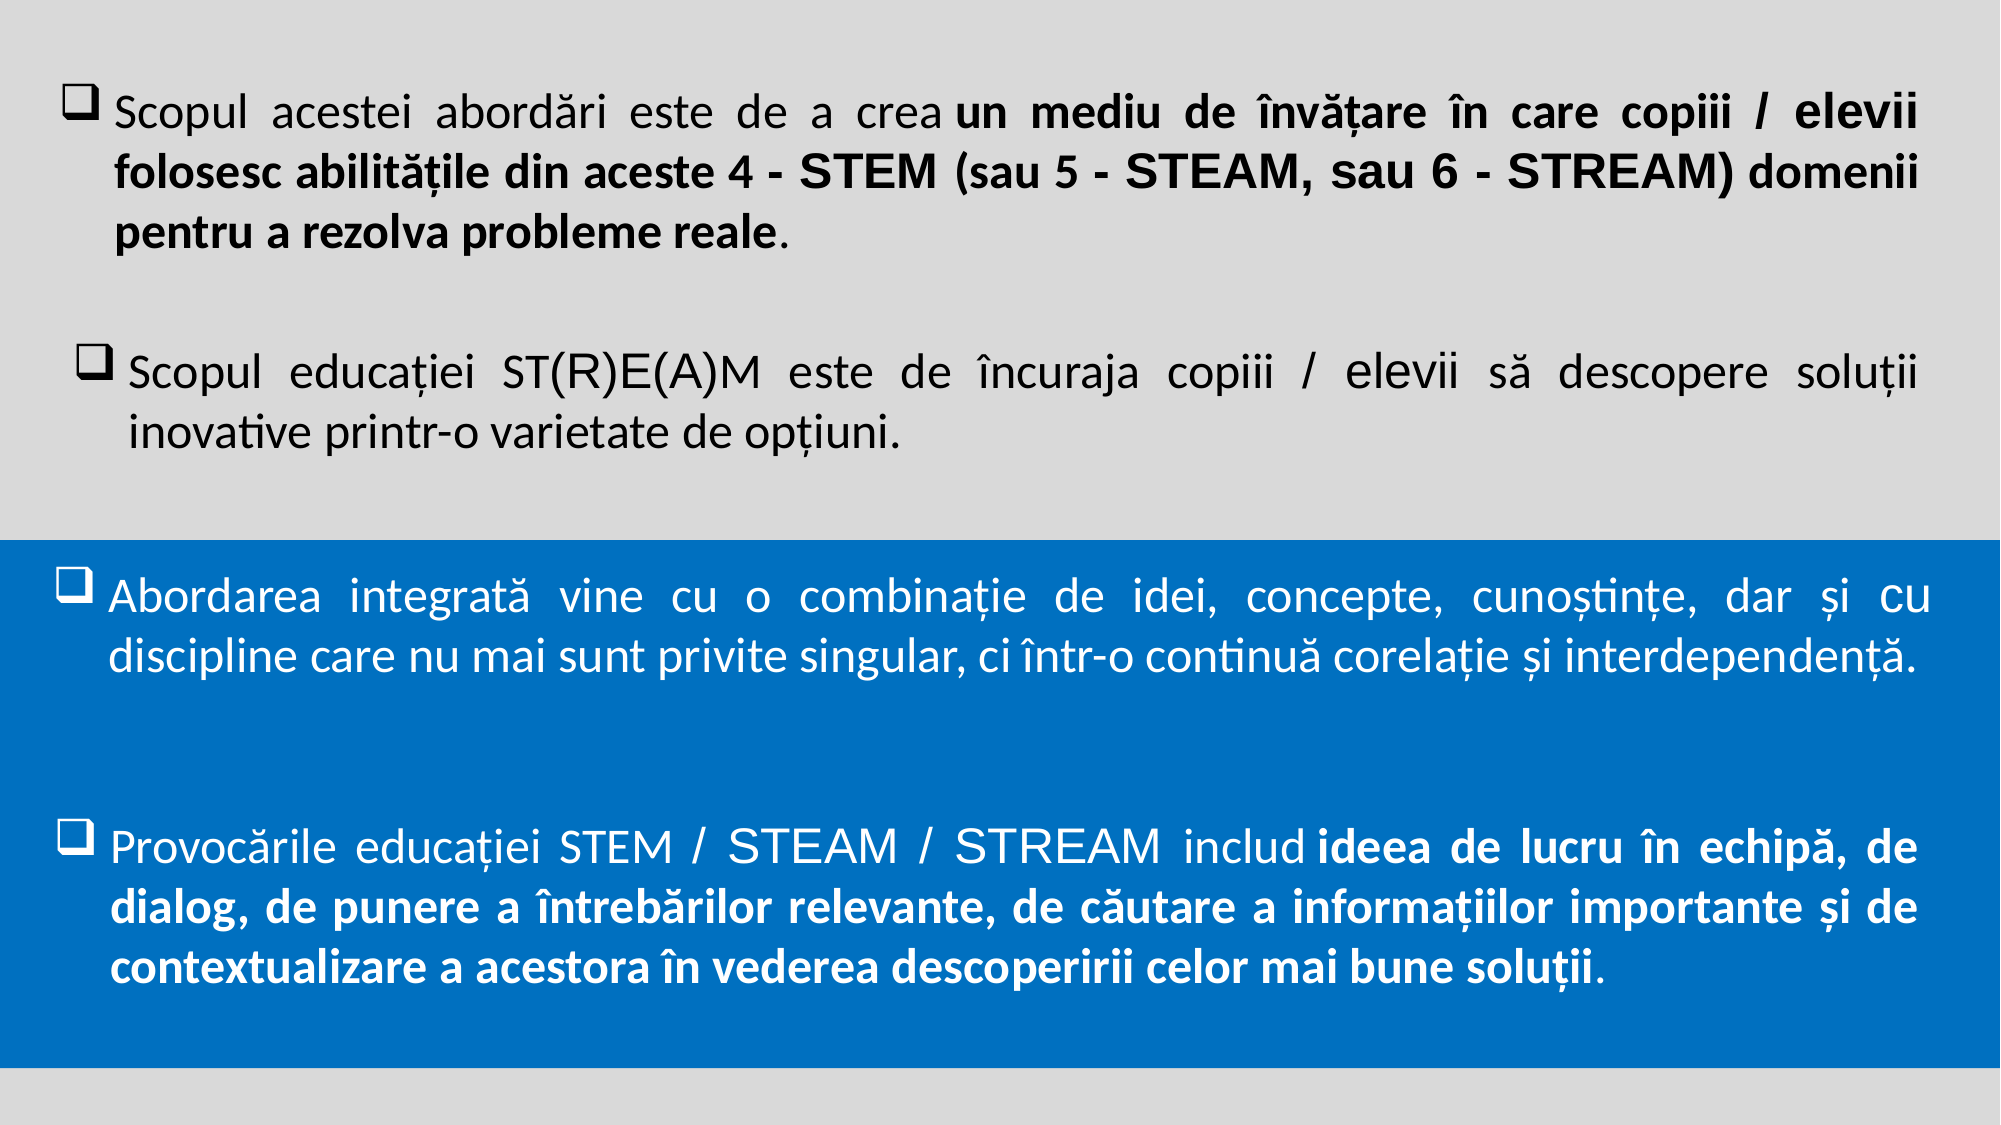

Scopul acestei abordări este de a crea un mediu de învățare în care copiii / elevii folosesc abilitățile din aceste 4 - STEM (sau 5 - STEAM, sau 6 - STREAM) domenii pentru a rezolva probleme reale.
Scopul educației ST(R)E(A)M este de încuraja copiii / elevii să descopere soluții inovative printr-o varietate de opțiuni.

Abordarea integrată vine cu o combinație de idei, concepte, cunoștințe, dar și cu discipline care nu mai sunt privite singular, ci într-o continuă corelație și interdependență.

Provocările educației STEM / STEAM / STREAM includ ideea de lucru în echipă, de dialog, de punere a întrebărilor relevante, de căutare a informațiilor importante și de contextualizare a acestora în vederea descoperirii celor mai bune soluții.